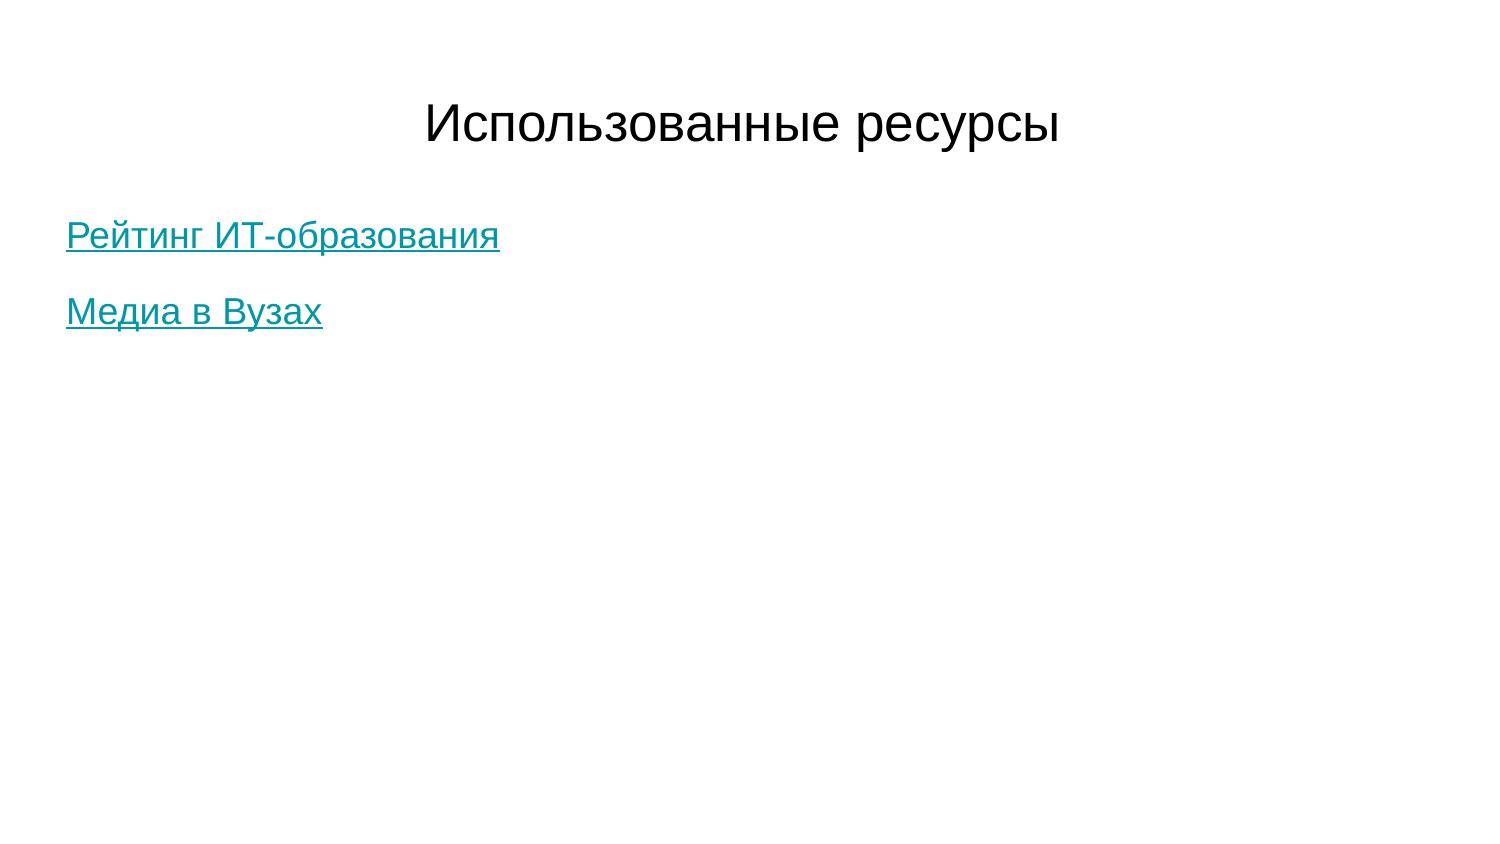

# Использованные ресурсы
Рейтинг ИТ-образования
Медиа в Вузах